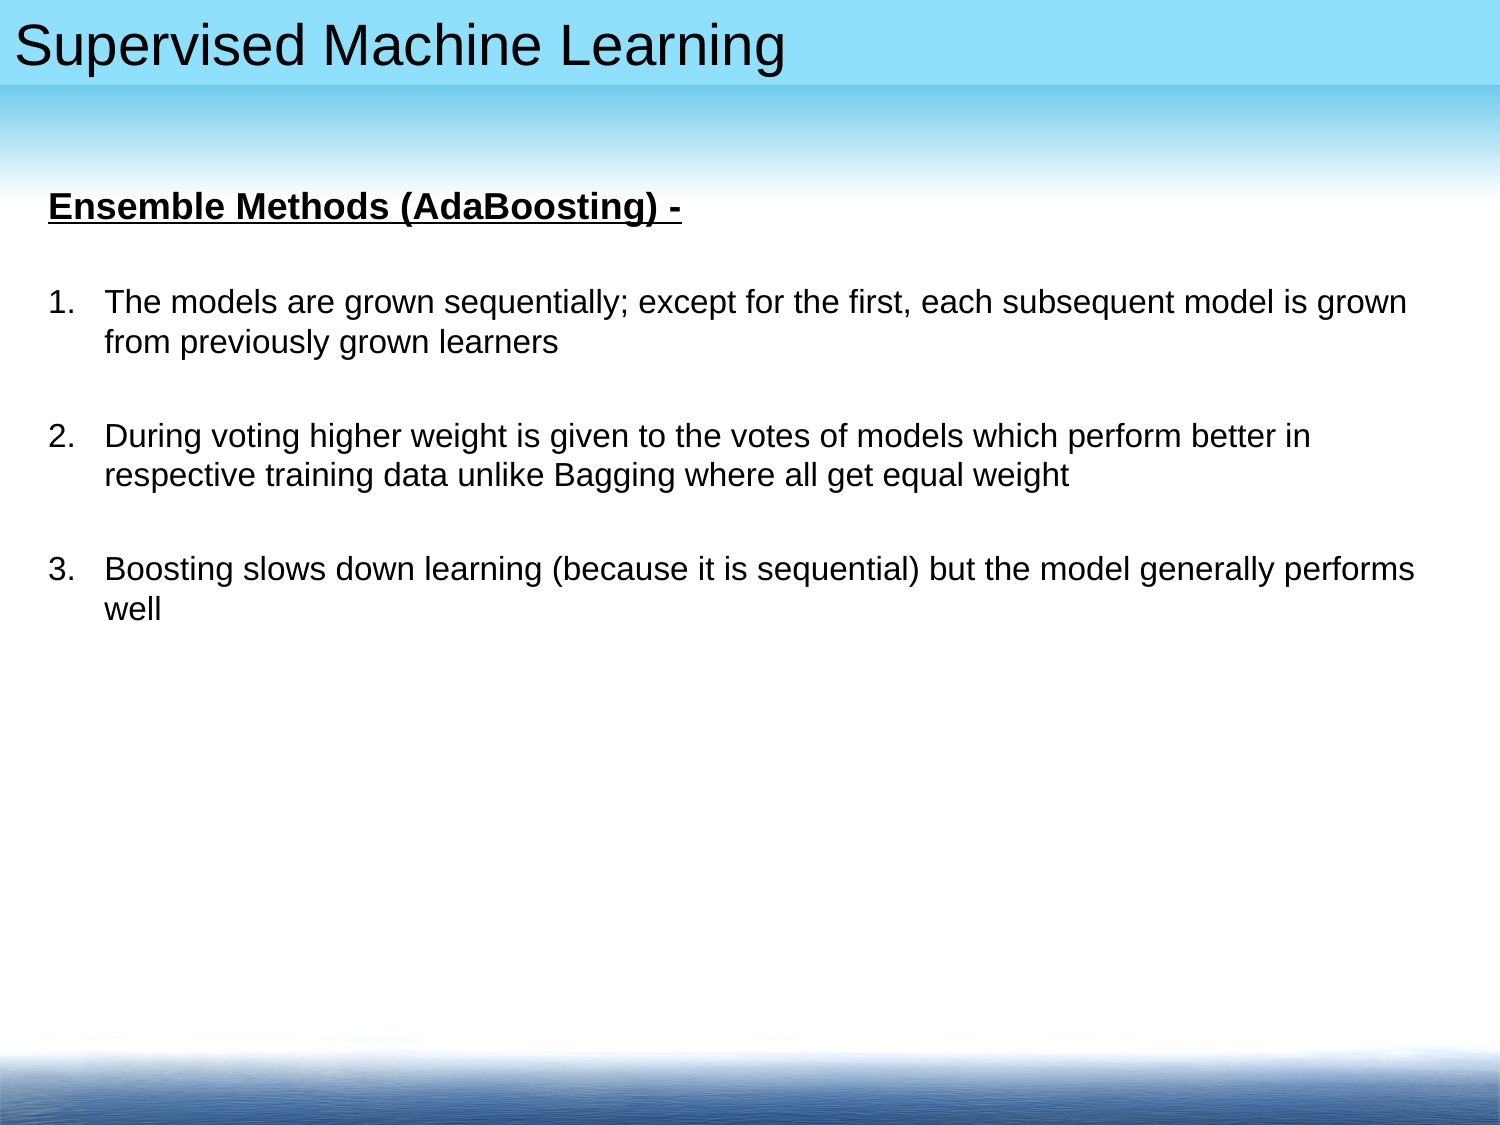

Ensemble Methods (AdaBoosting) -

The models are grown sequentially; except for the first, each subsequent model is grown from previously grown learners

During voting higher weight is given to the votes of models which perform better in respective training data unlike Bagging where all get equal weight

Boosting slows down learning (because it is sequential) but the model generally performs well